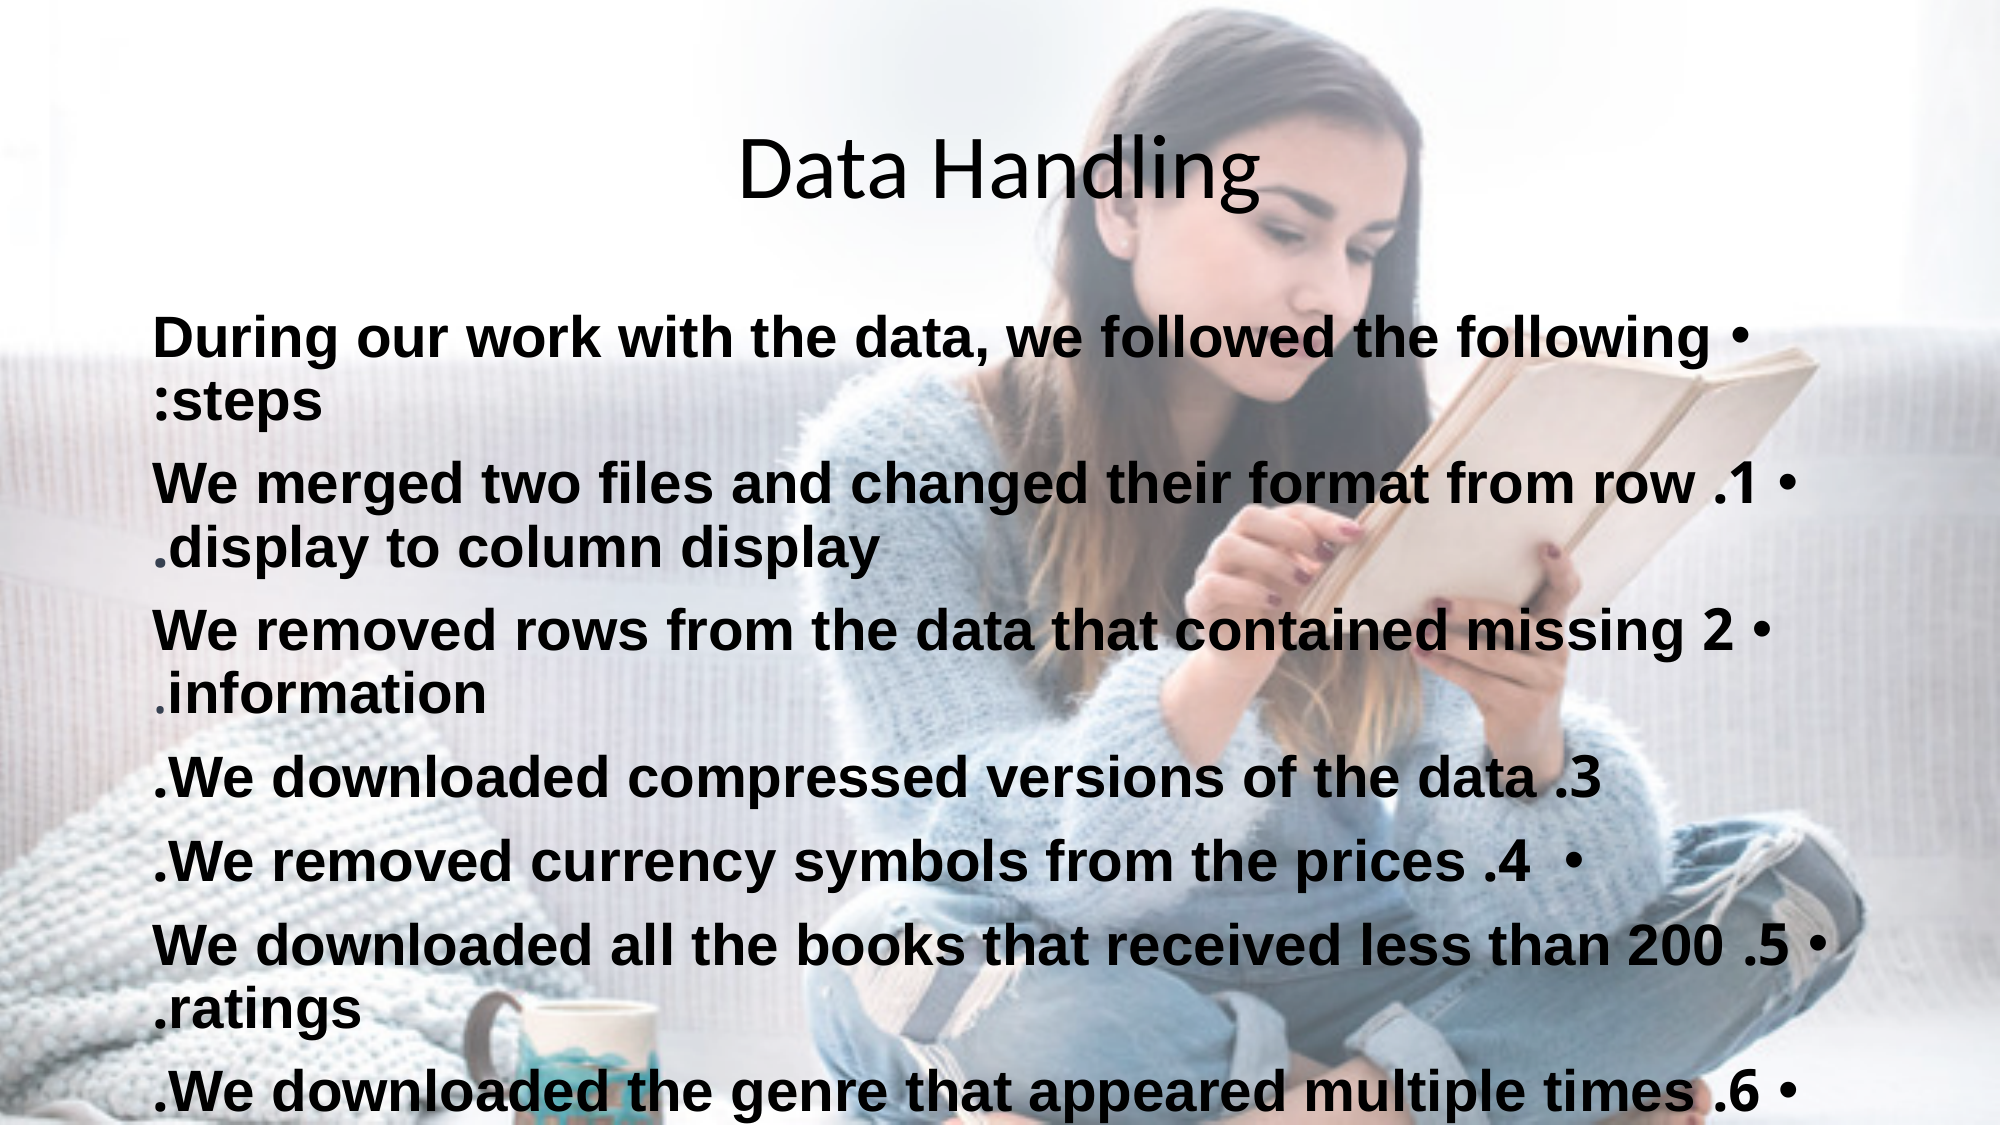

# Data Handling
During our work with the data, we followed the following steps:
1. We merged two files and changed their format from row display to column display.
2 We removed rows from the data that contained missing information.
3. We downloaded compressed versions of the data.
 4. We removed currency symbols from the prices.
5. We downloaded all the books that received less than 200 ratings.
6. We downloaded the genre that appeared multiple times.